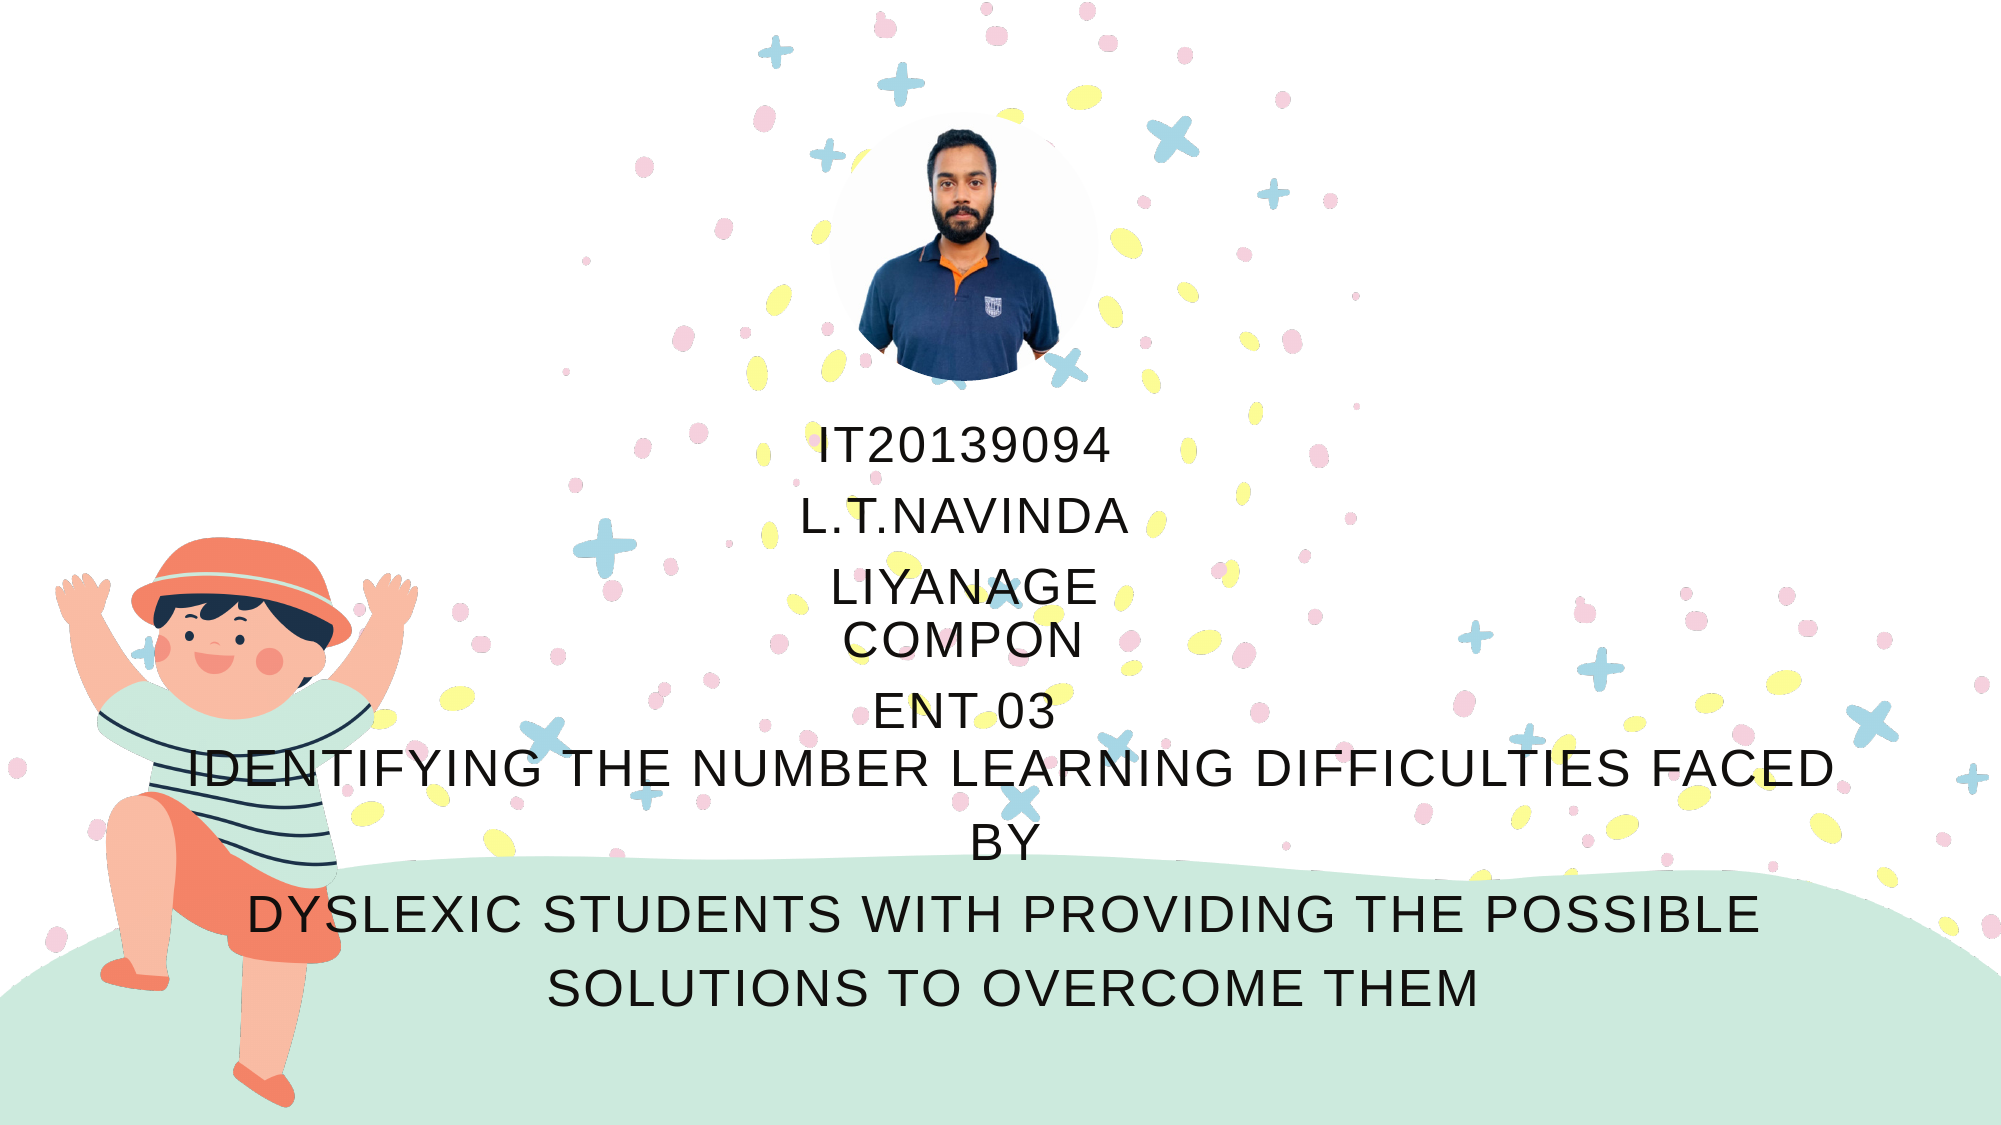

IT20139094
L.T.NAVINDA LIYANAGE

COMPONENT 03

IDENTIFYING THE NUMBER LEARNING DIFFICULTIES FACED BY​
DYSLEXIC STUDENTS WITH PROVIDING THE POSSIBLE ​
SOLUTIONS TO OVERCOME THEM